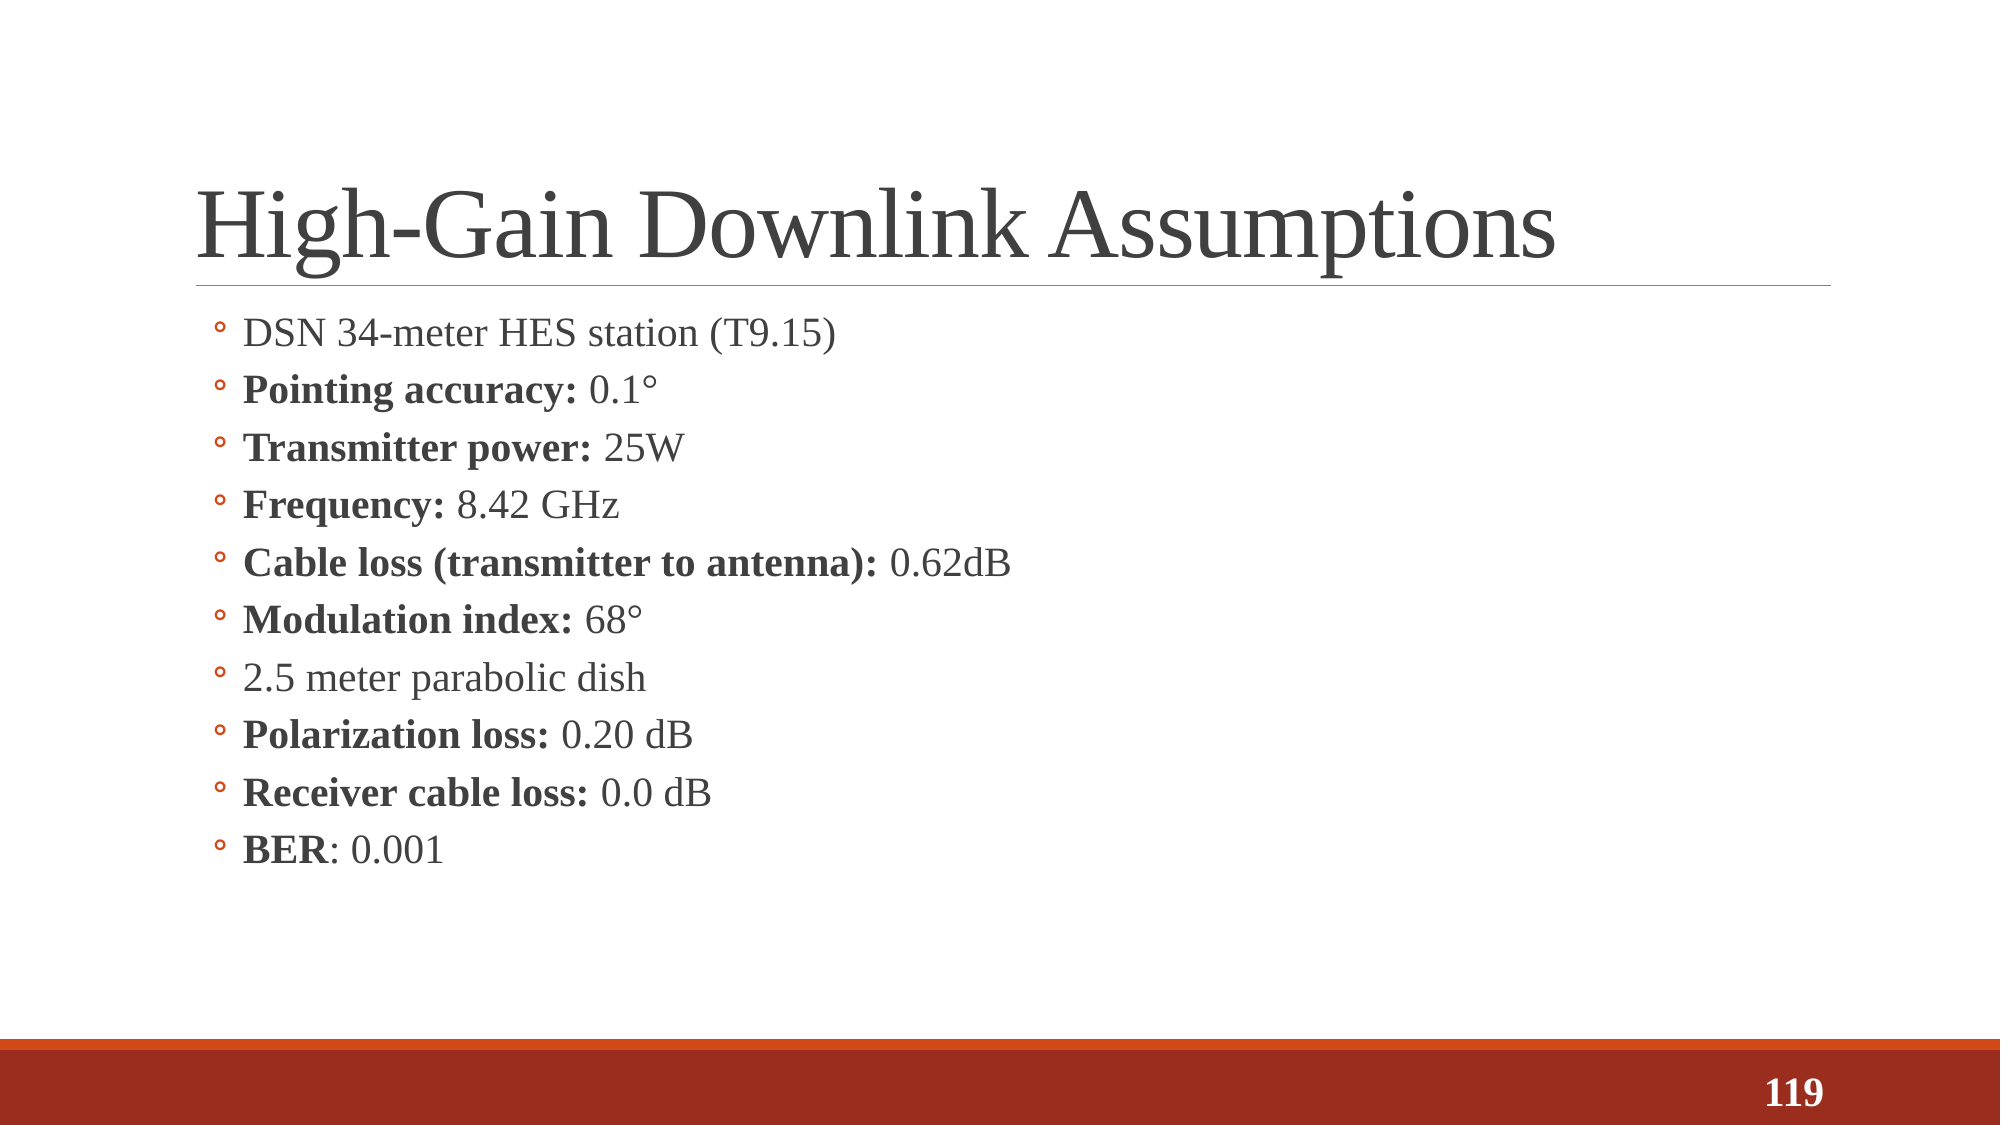

# High-Gain Downlink Assumptions
DSN 34-meter HES station (T9.15)
Pointing accuracy: 0.1°
Transmitter power: 25W
Frequency: 8.42 GHz
Cable loss (transmitter to antenna): 0.62dB
Modulation index: 68°
2.5 meter parabolic dish
Polarization loss: 0.20 dB
Receiver cable loss: 0.0 dB
BER: 0.001
119